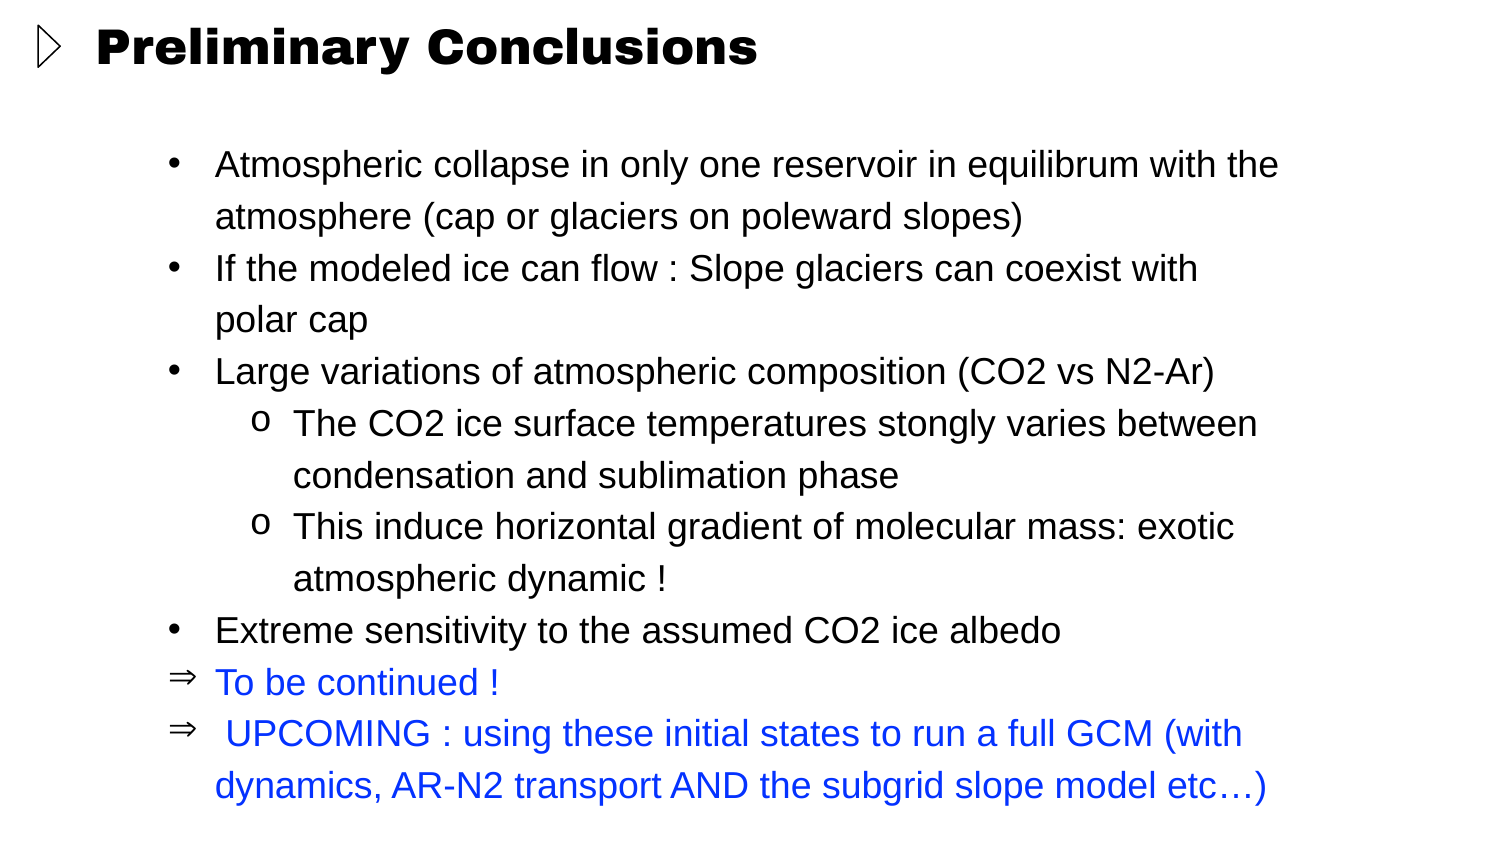

# Preliminary Conclusions
Atmospheric collapse in only one reservoir in equilibrum with the atmosphere (cap or glaciers on poleward slopes)
If the modeled ice can flow : Slope glaciers can coexist with polar cap
Large variations of atmospheric composition (CO2 vs N2-Ar)
The CO2 ice surface temperatures stongly varies between condensation and sublimation phase
This induce horizontal gradient of molecular mass: exotic atmospheric dynamic !
Extreme sensitivity to the assumed CO2 ice albedo
To be continued !
 UPCOMING : using these initial states to run a full GCM (with dynamics, AR-N2 transport AND the subgrid slope model etc…)

New goal : accurate simulation of yearly CO2 transport